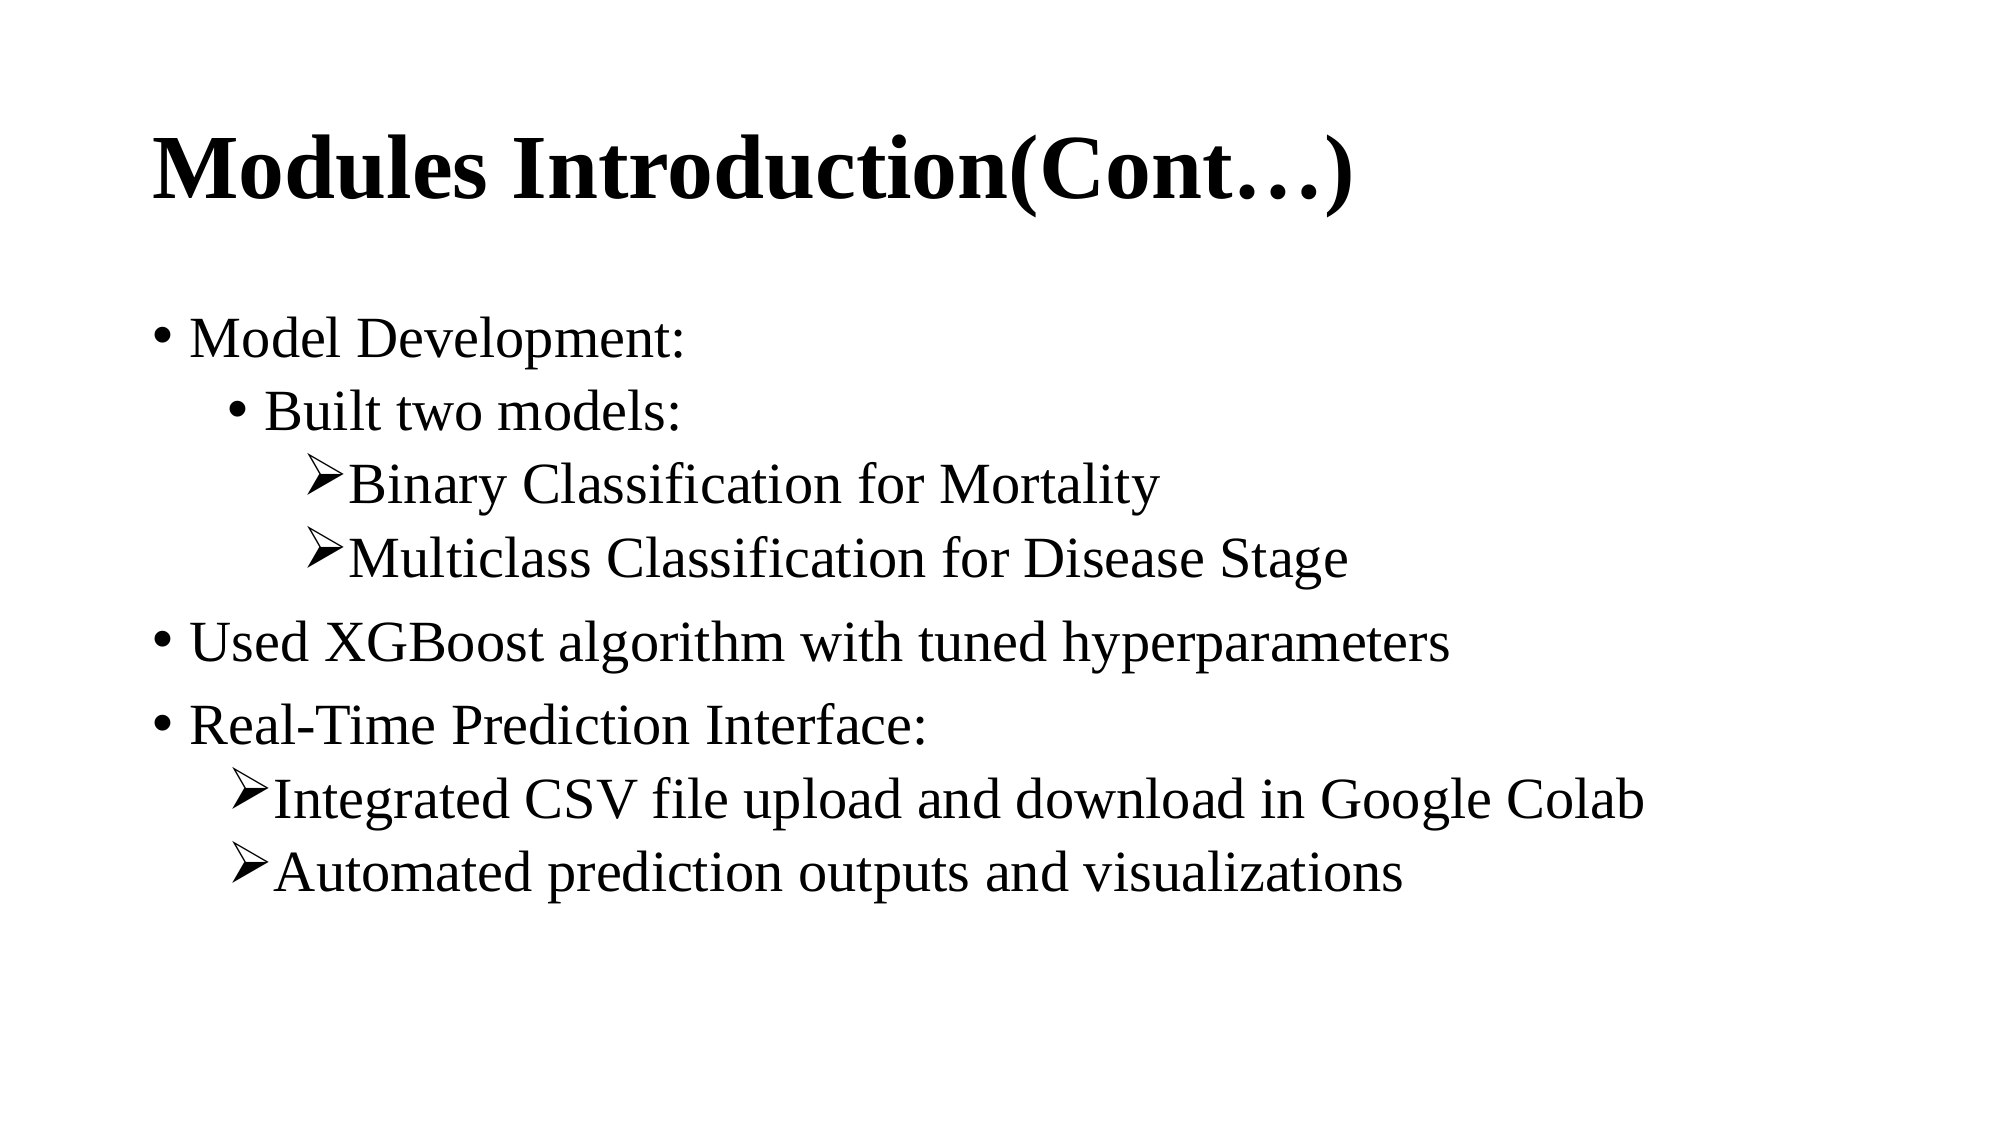

# Modules Introduction(Cont…)
Model Development:
Built two models:
Binary Classification for Mortality
Multiclass Classification for Disease Stage
Used XGBoost algorithm with tuned hyperparameters
Real-Time Prediction Interface:
Integrated CSV file upload and download in Google Colab
Automated prediction outputs and visualizations